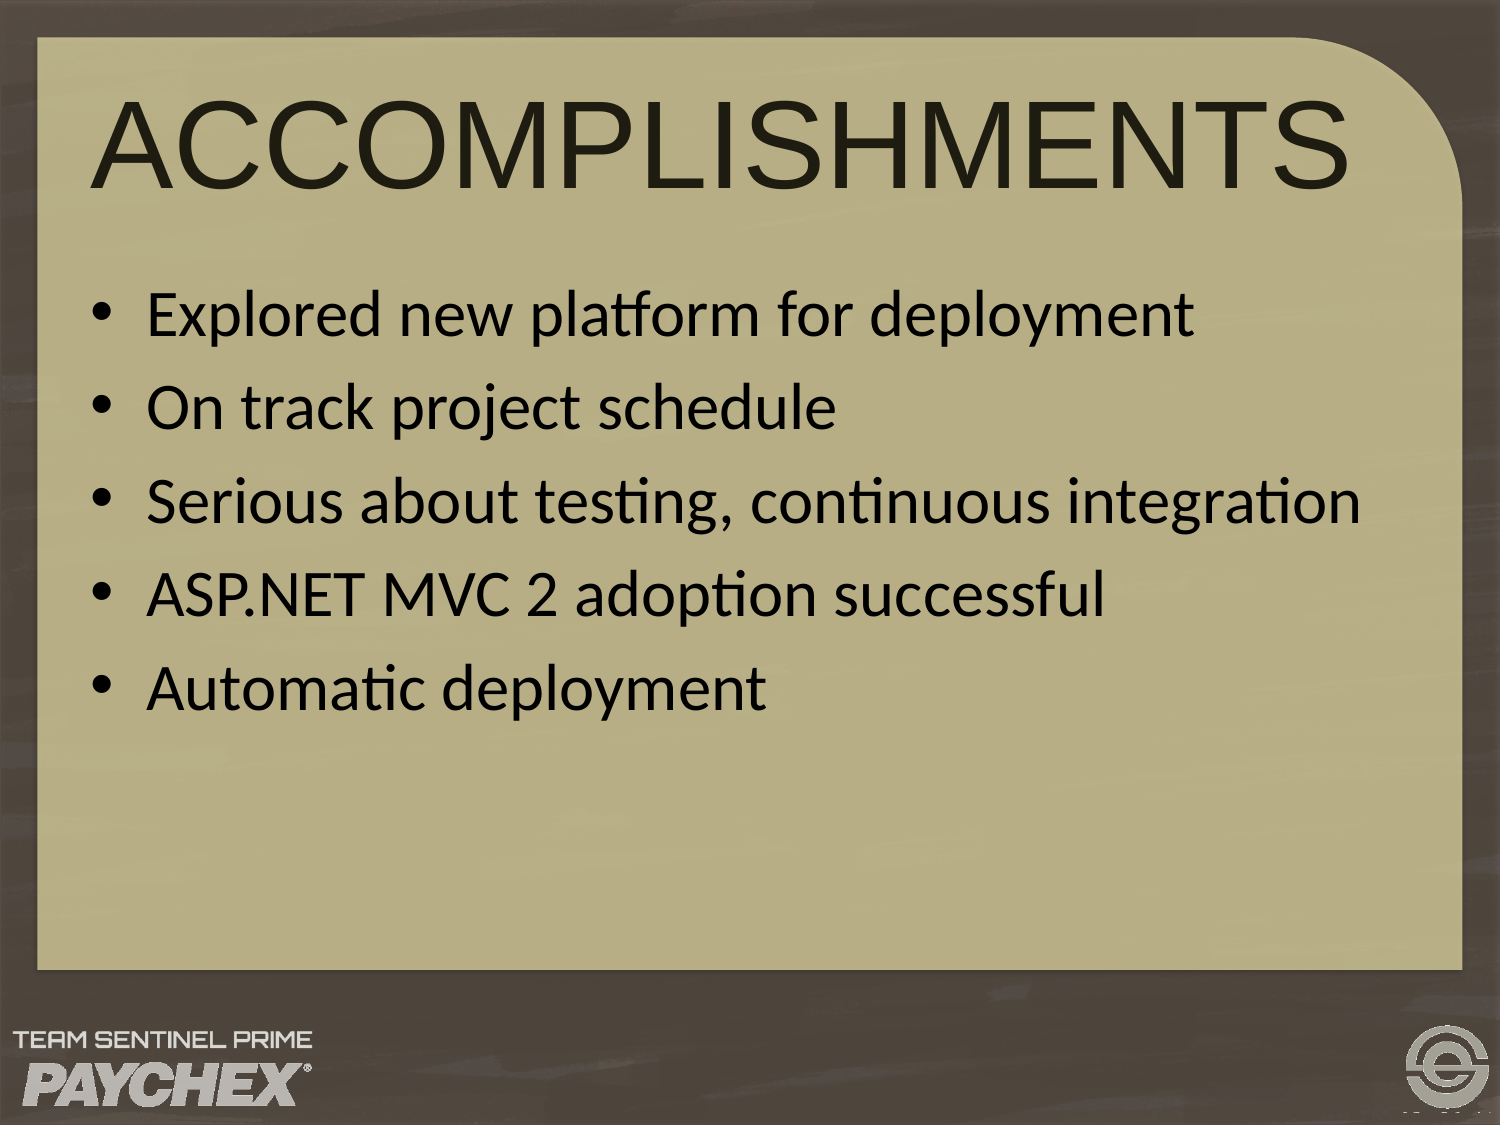

# ACCOMPLISHMENTS
Explored new platform for deployment
On track project schedule
Serious about testing, continuous integration
ASP.NET MVC 2 adoption successful
Automatic deployment